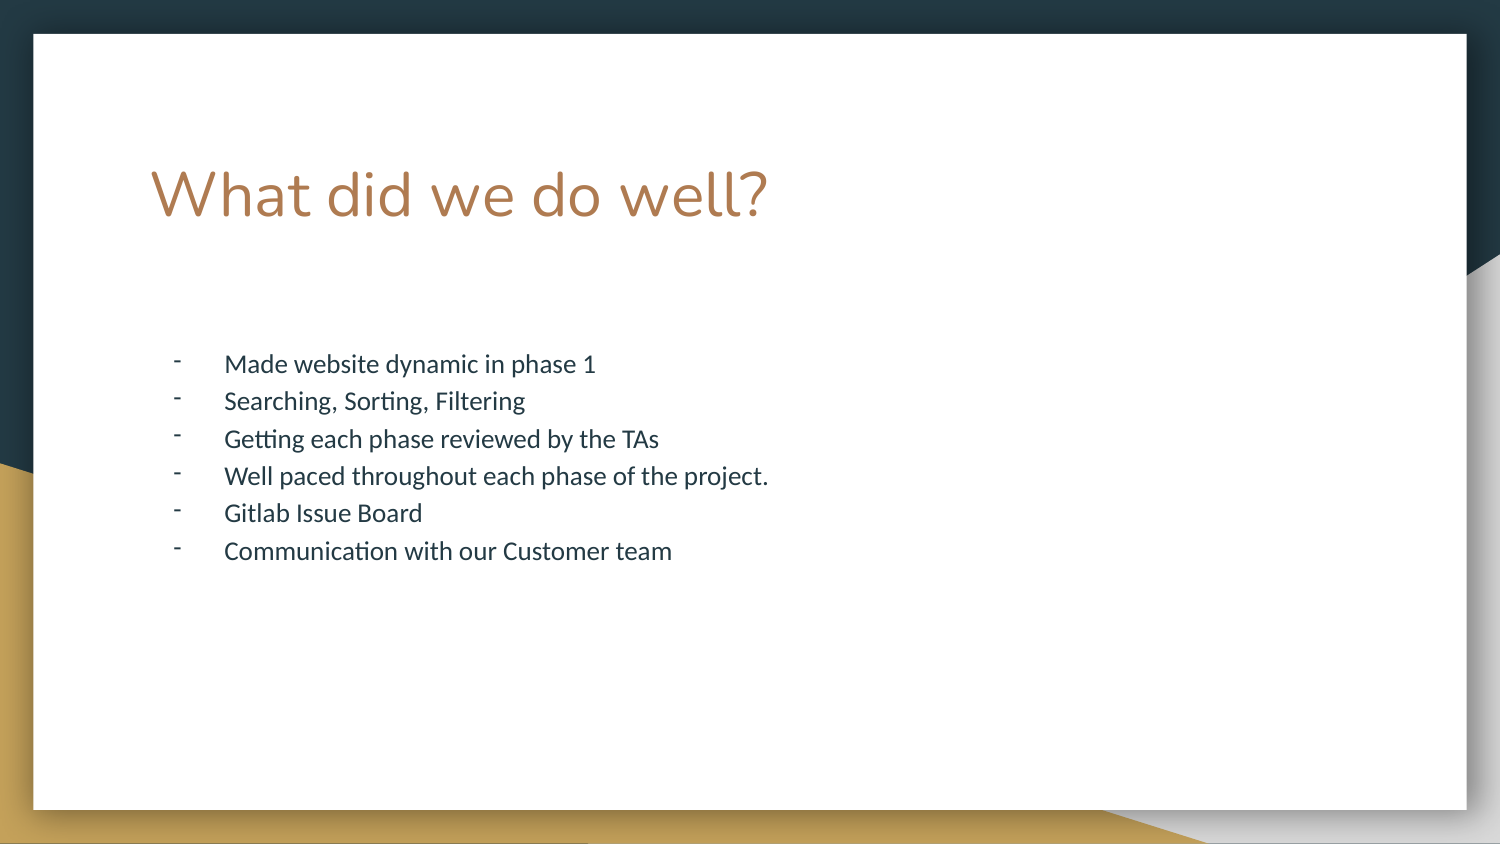

# What did we do well?
Made website dynamic in phase 1
Searching, Sorting, Filtering
Getting each phase reviewed by the TAs
Well paced throughout each phase of the project.
Gitlab Issue Board
Communication with our Customer team